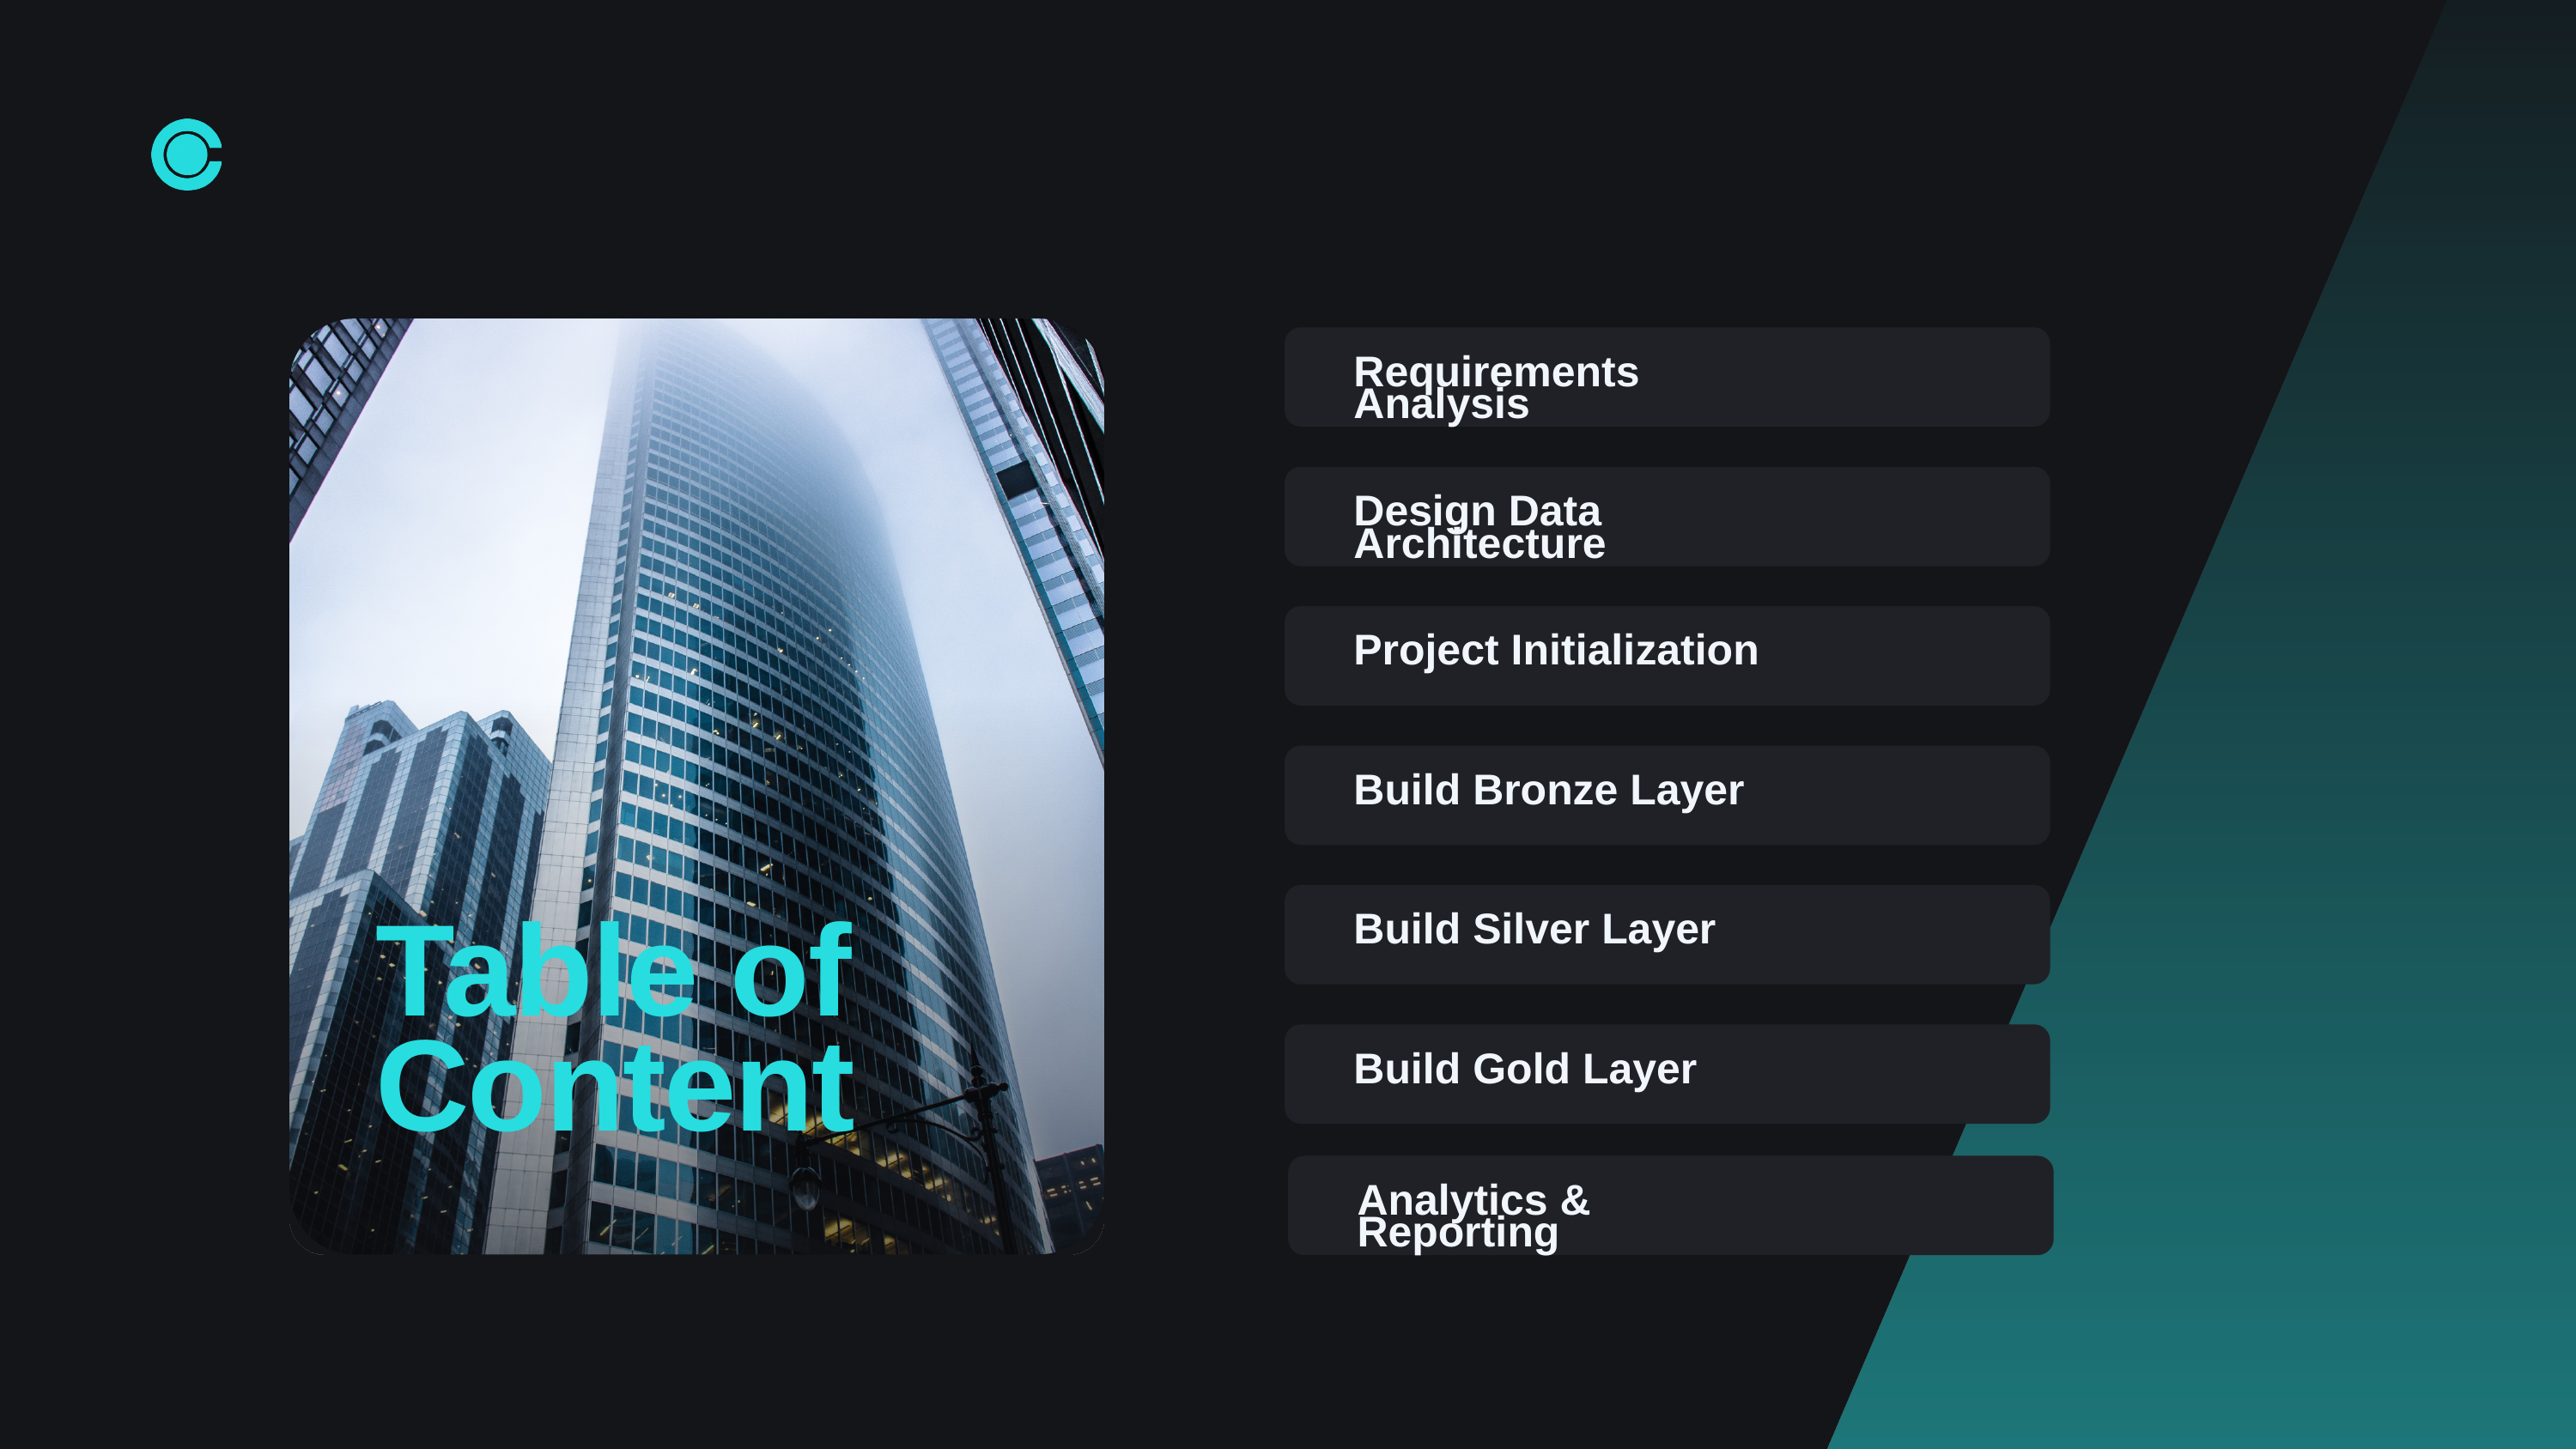

Requirements Analysis

Design Data Architecture

Project Initialization

Build Bronze Layer

Build Silver Layer
Table of
Content

Build Gold Layer

Analytics & Reporting